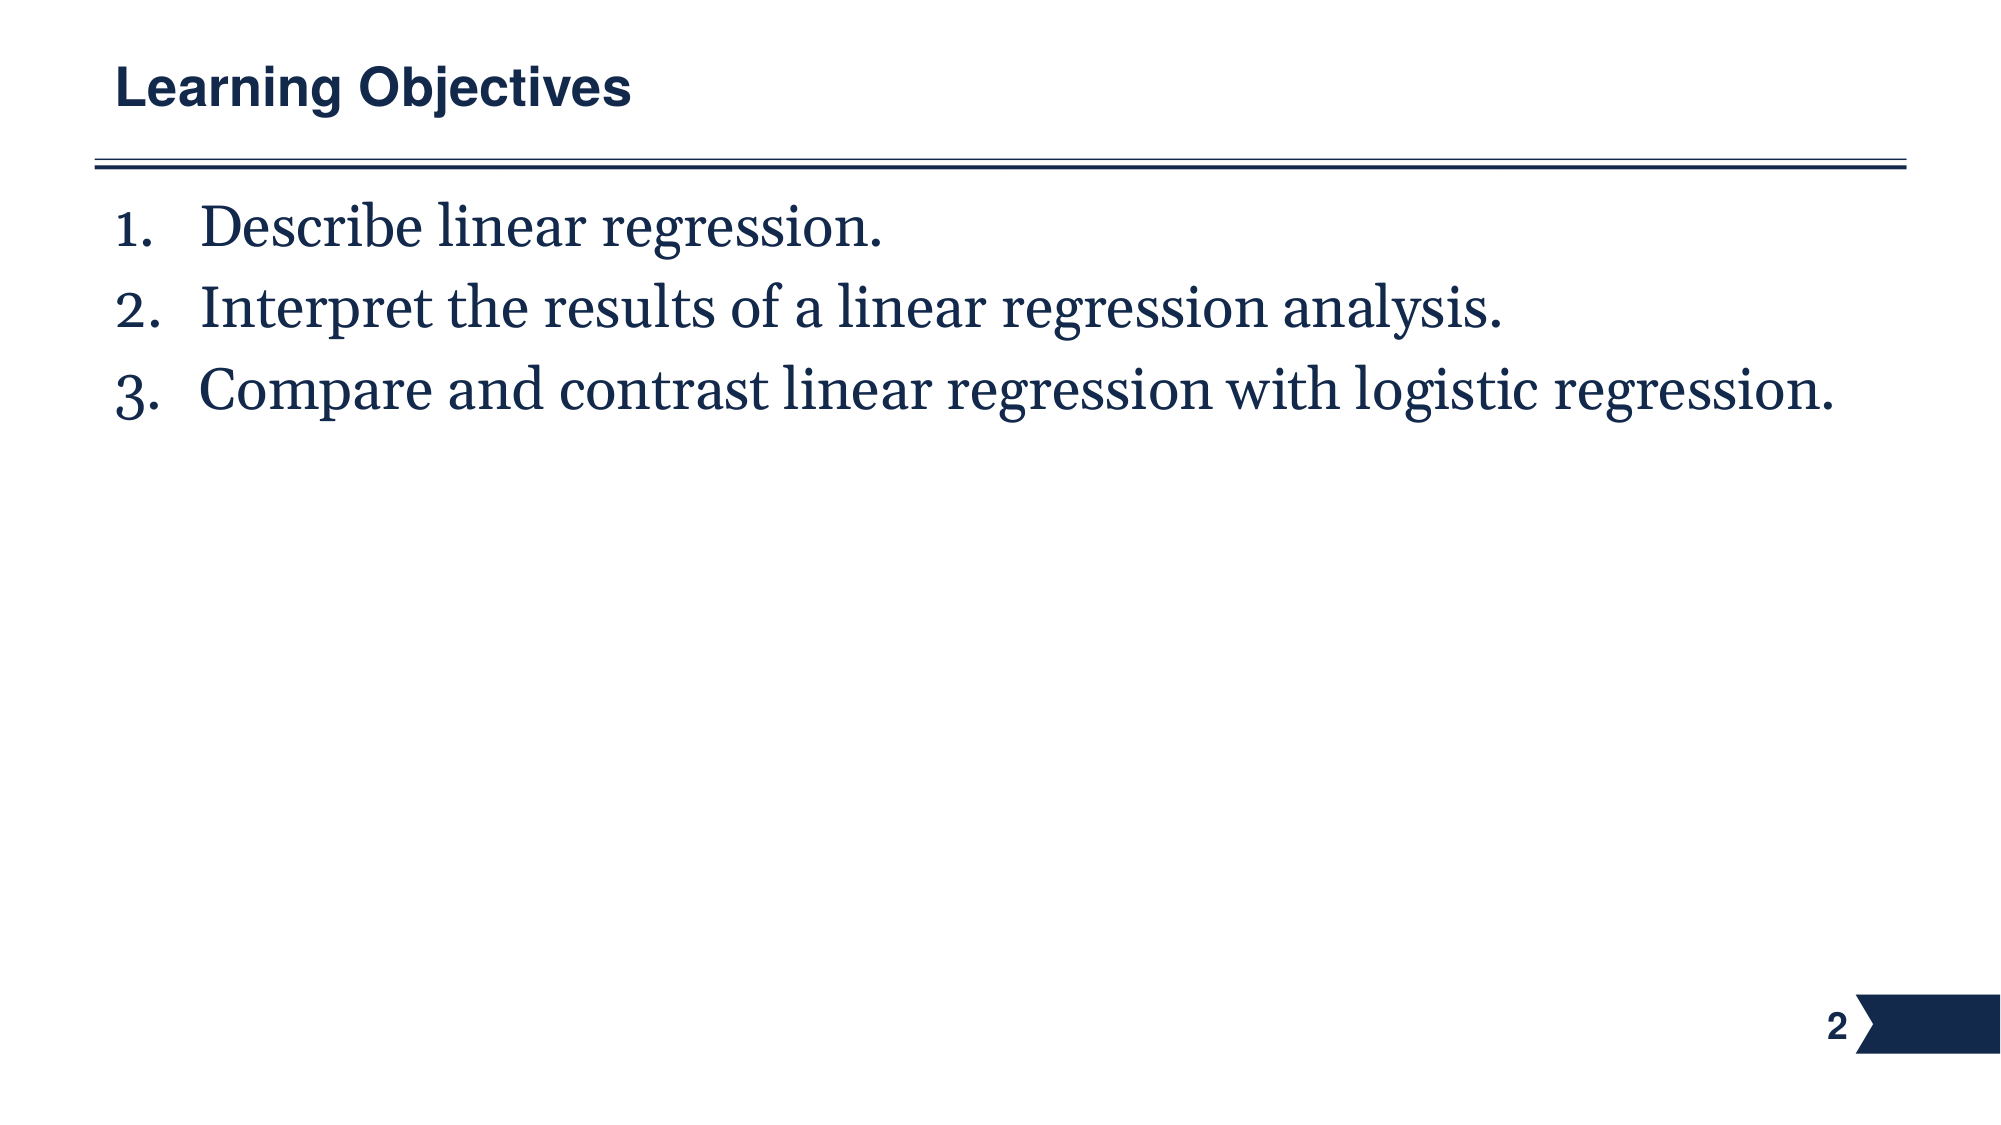

# Learning Objectives
Describe linear regression.
Interpret the results of a linear regression analysis.
Compare and contrast linear regression with logistic regression.

2